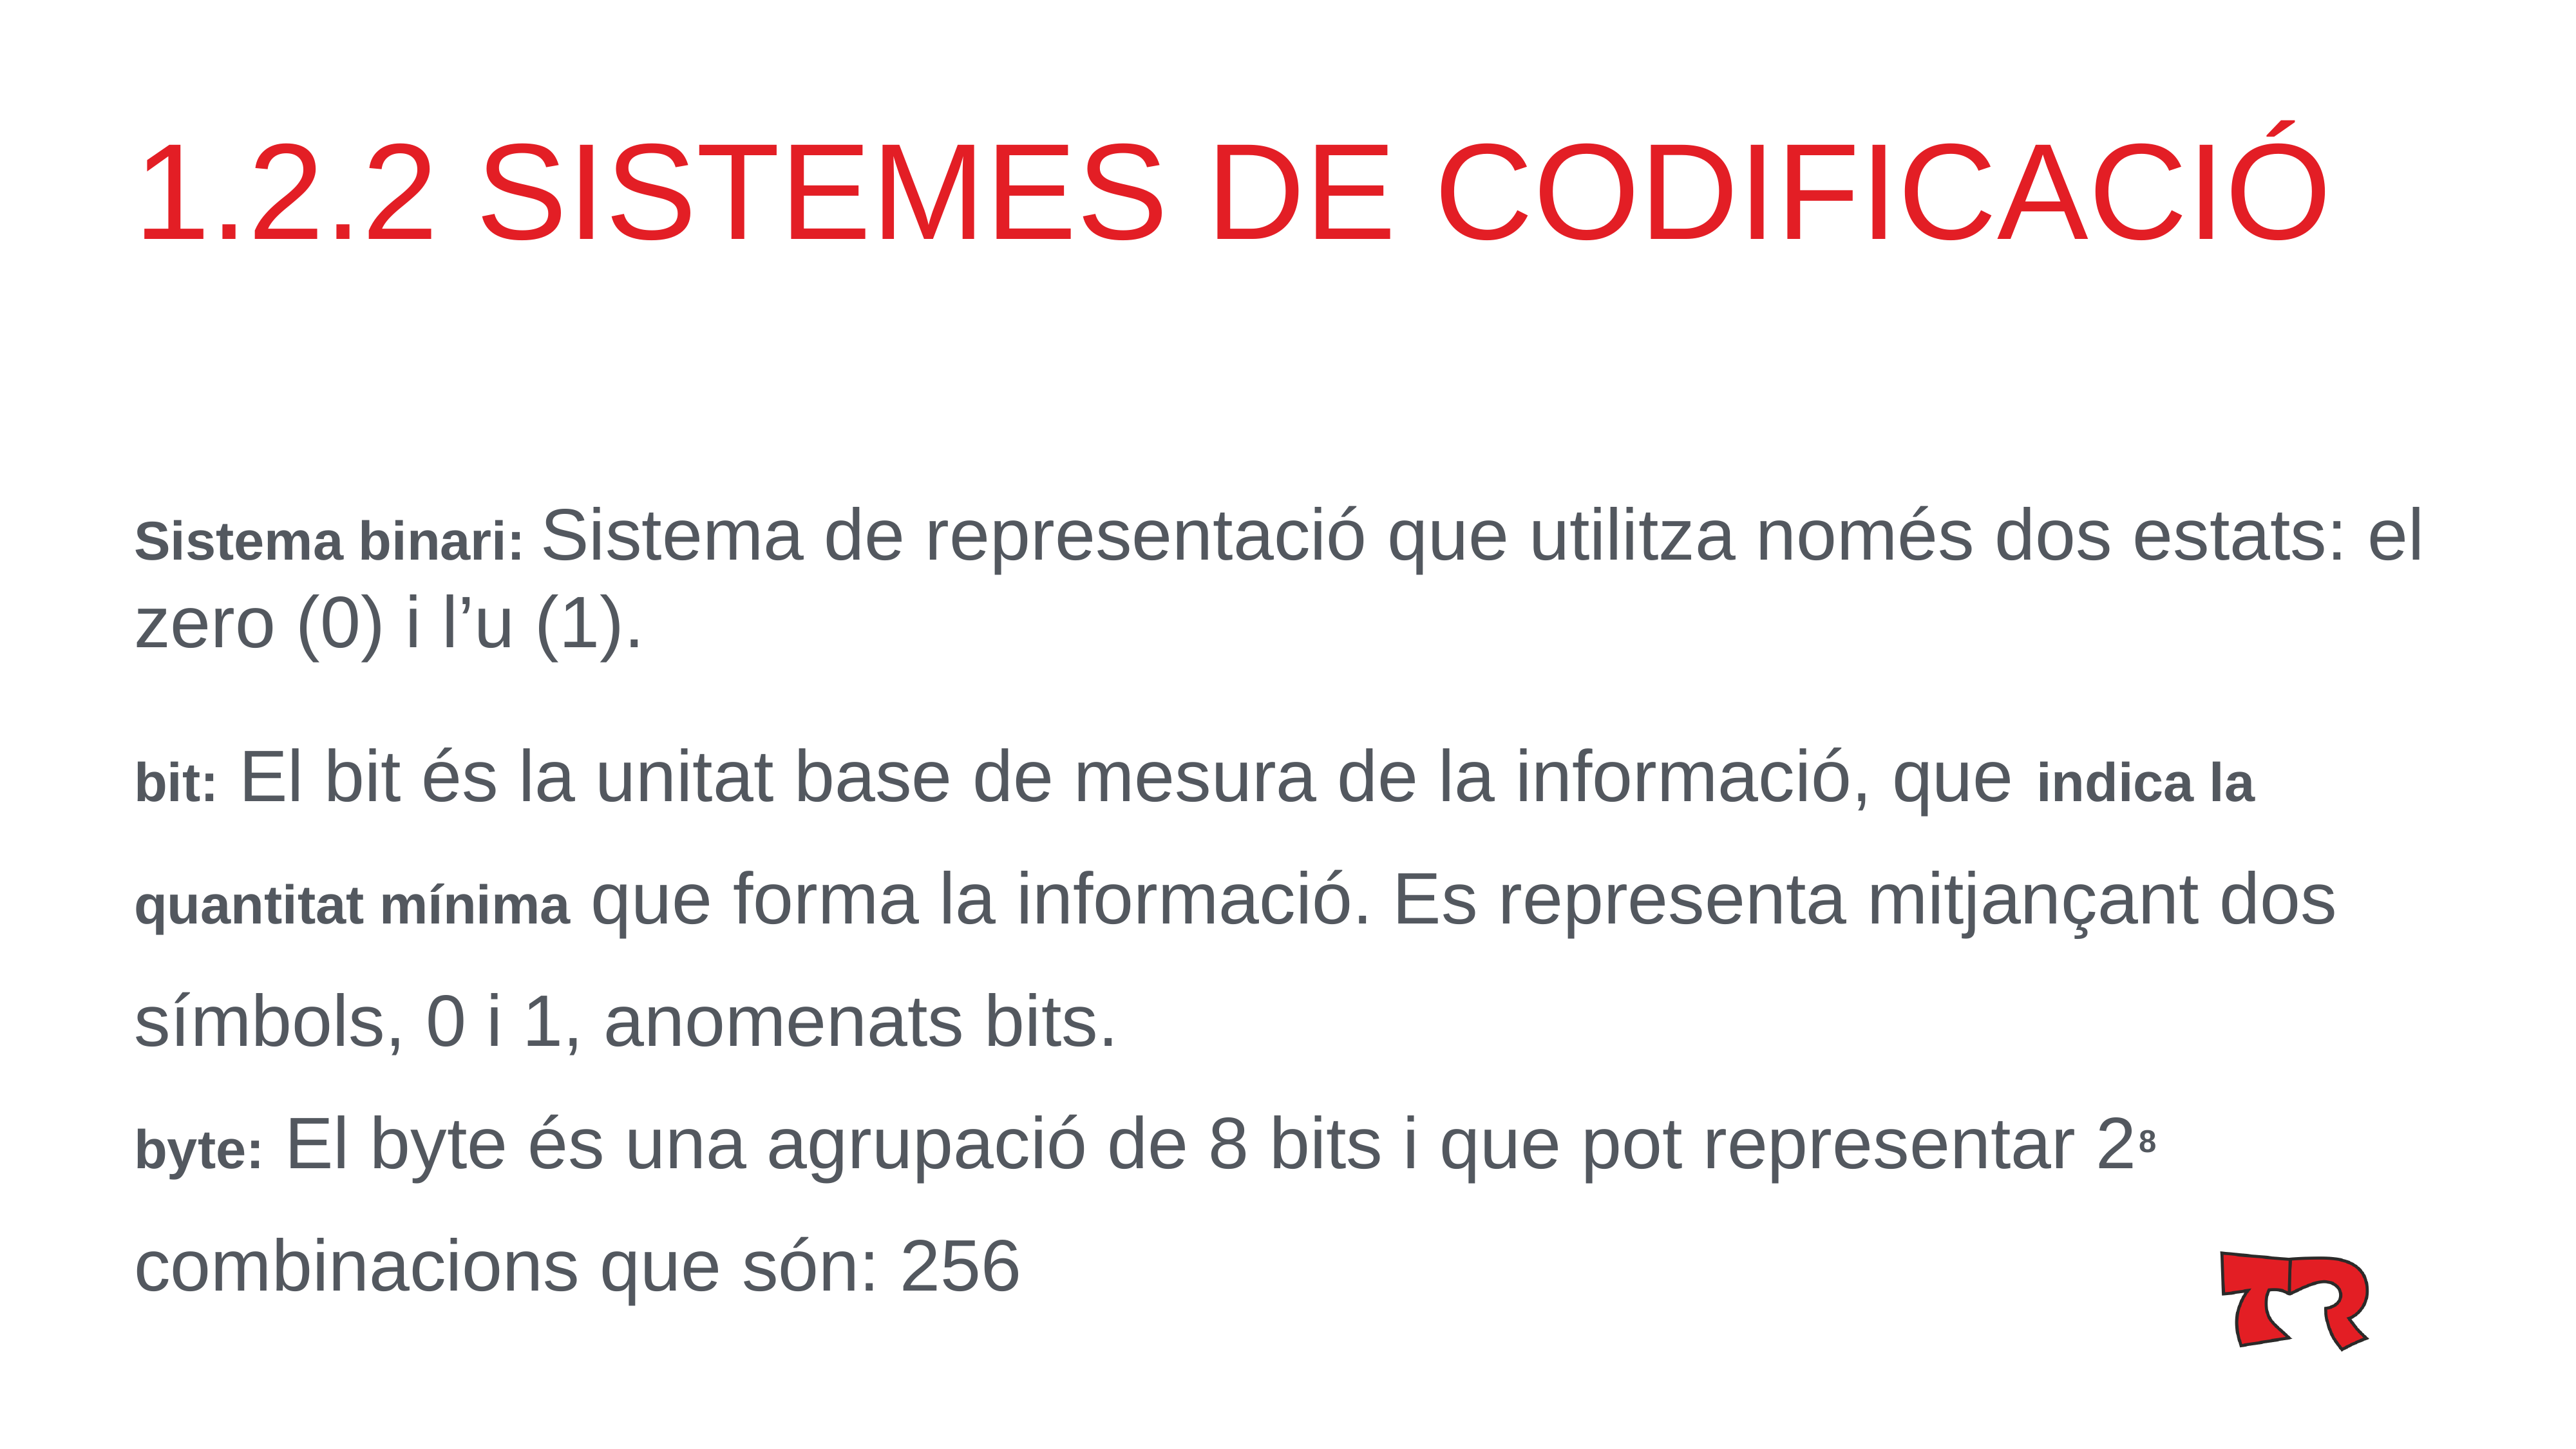

# 1.2.2 SISTEMES DE CODIFICACIÓ
Sistema binari: Sistema de representació que utilitza només dos estats: el zero (0) i l’u (1).
bit: El bit és la unitat base de mesura de la informació, que indica la quantitat mínima que forma la informació. Es representa mitjançant dos símbols, 0 i 1, anomenats bits.
byte: El byte és una agrupació de 8 bits i que pot representar 28 combinacions que són: 256